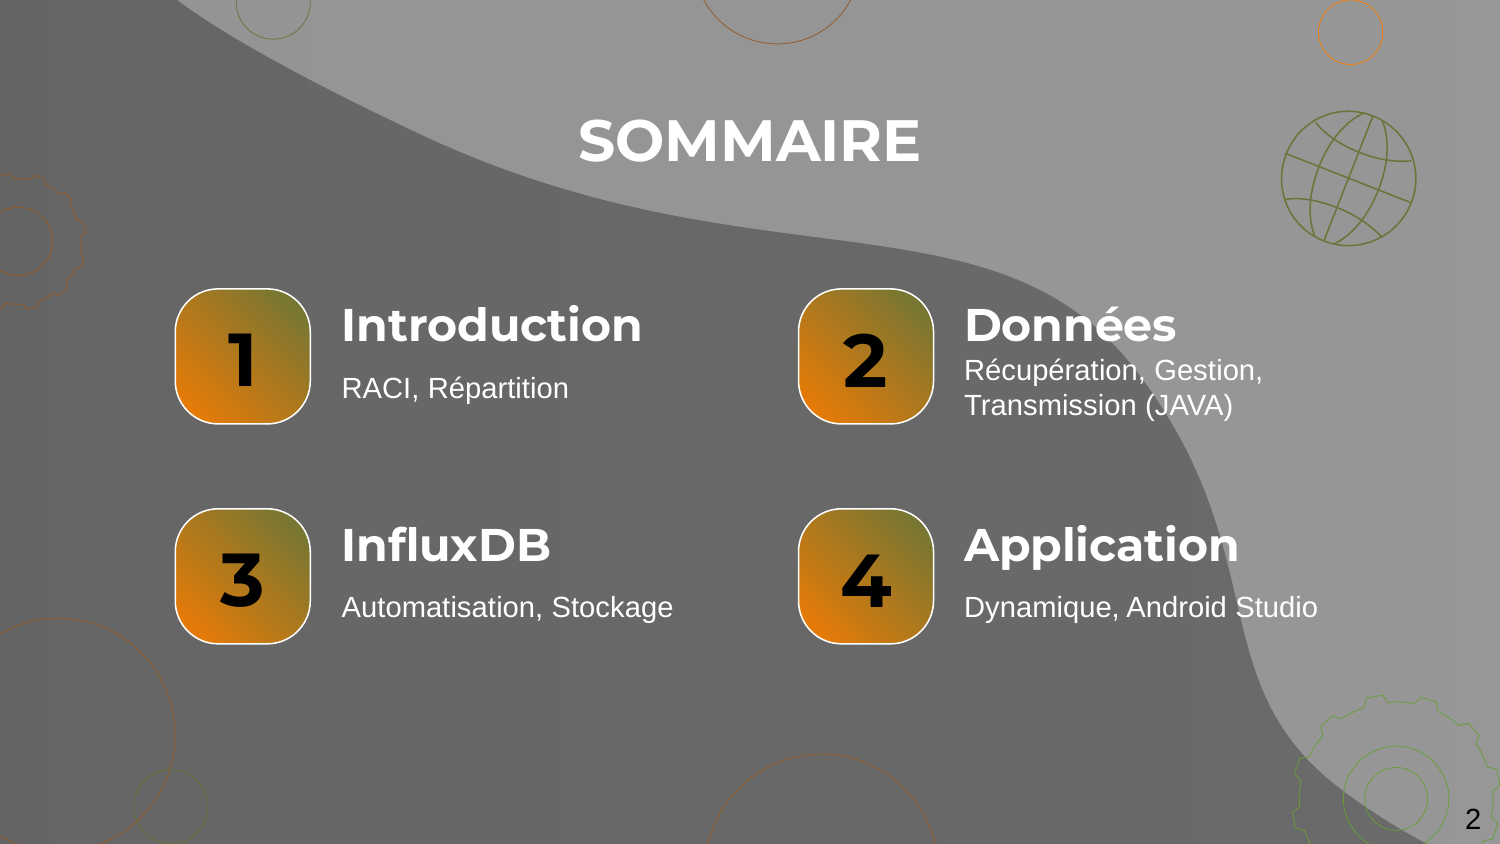

SOMMAIRE

# Introduction
Données

1
2
RACI, Répartition
Récupération, Gestion, Transmission (JAVA)

InfluxDB
Application

3
4
Automatisation, Stockage
Dynamique, Android Studio

2